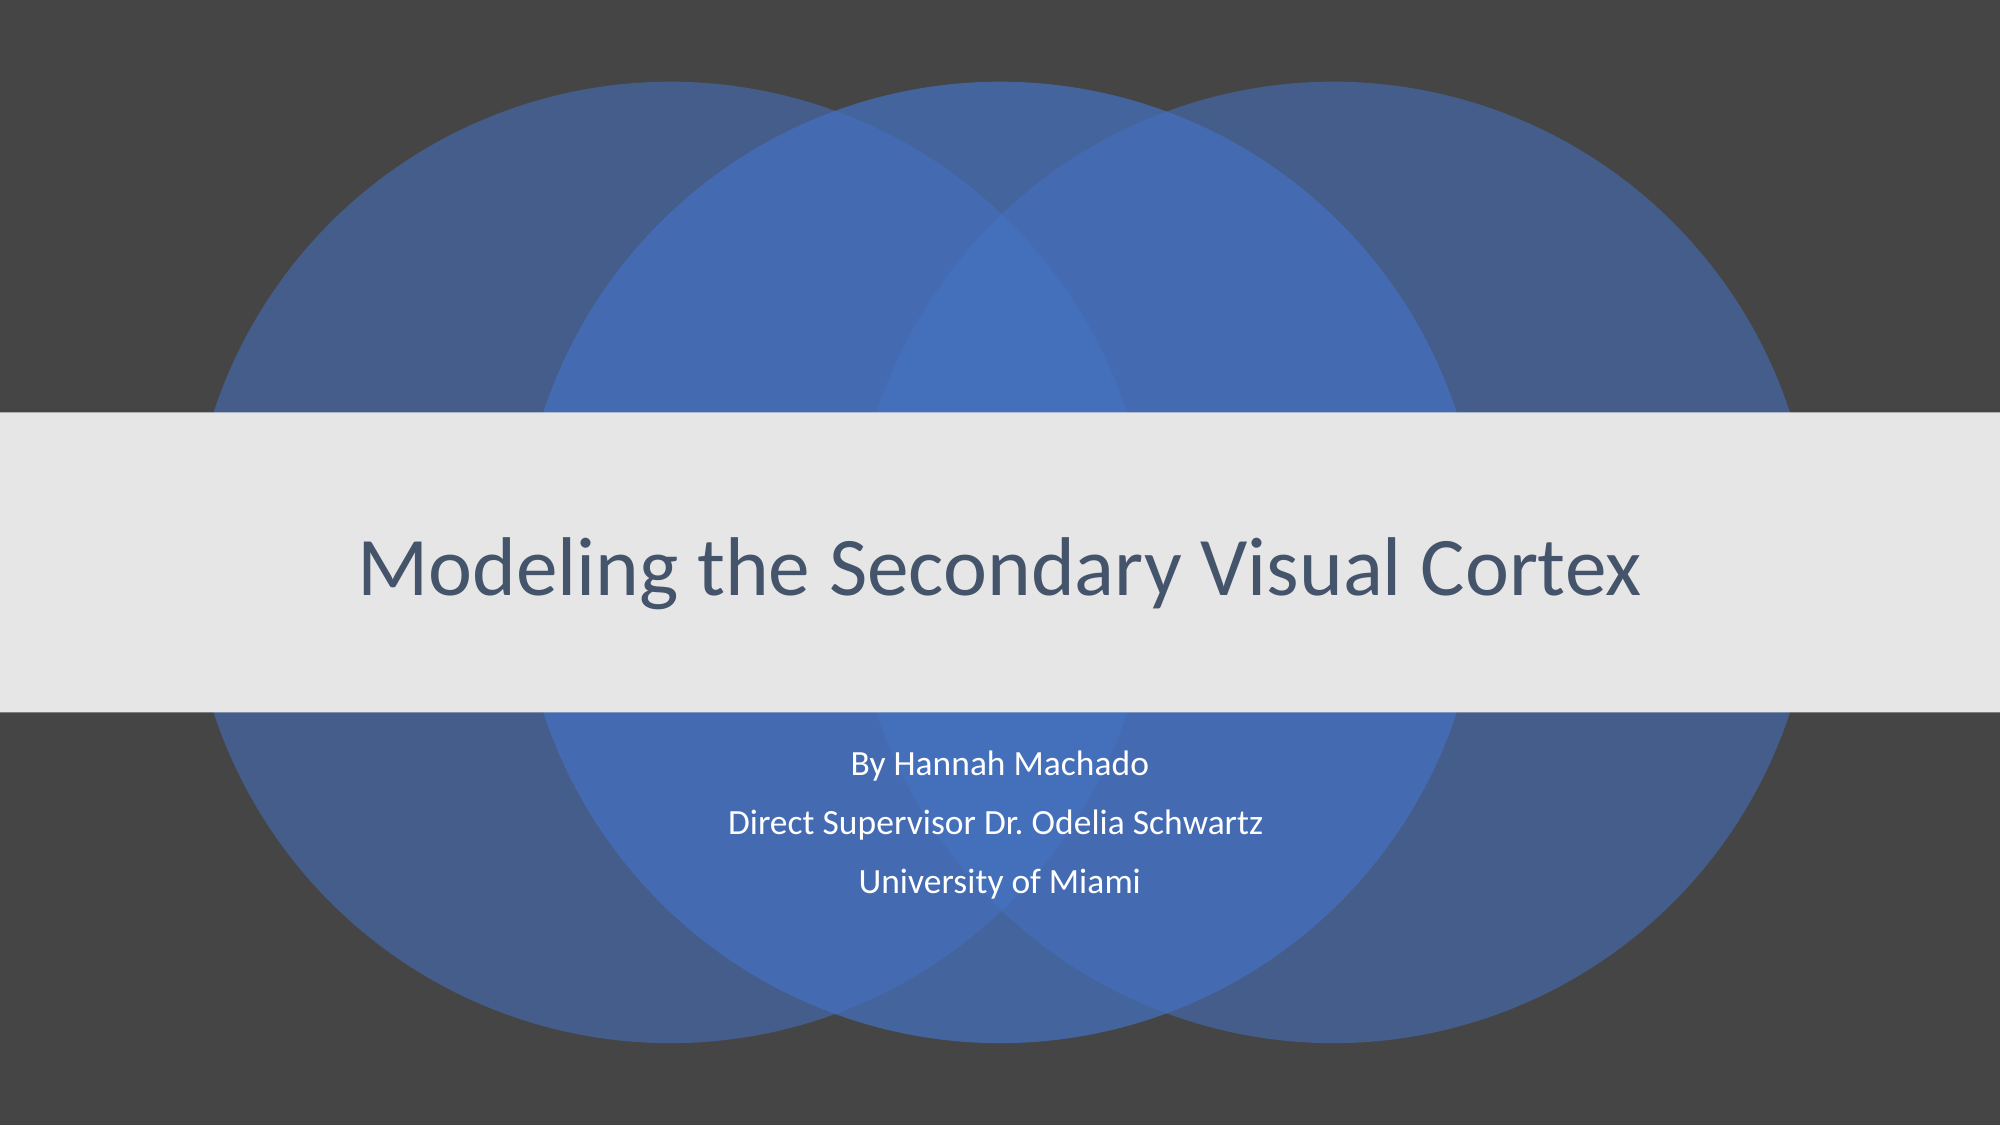

# Modeling the Secondary Visual Cortex
By Hannah Machado
Direct Supervisor Dr. Odelia Schwartz
University of Miami